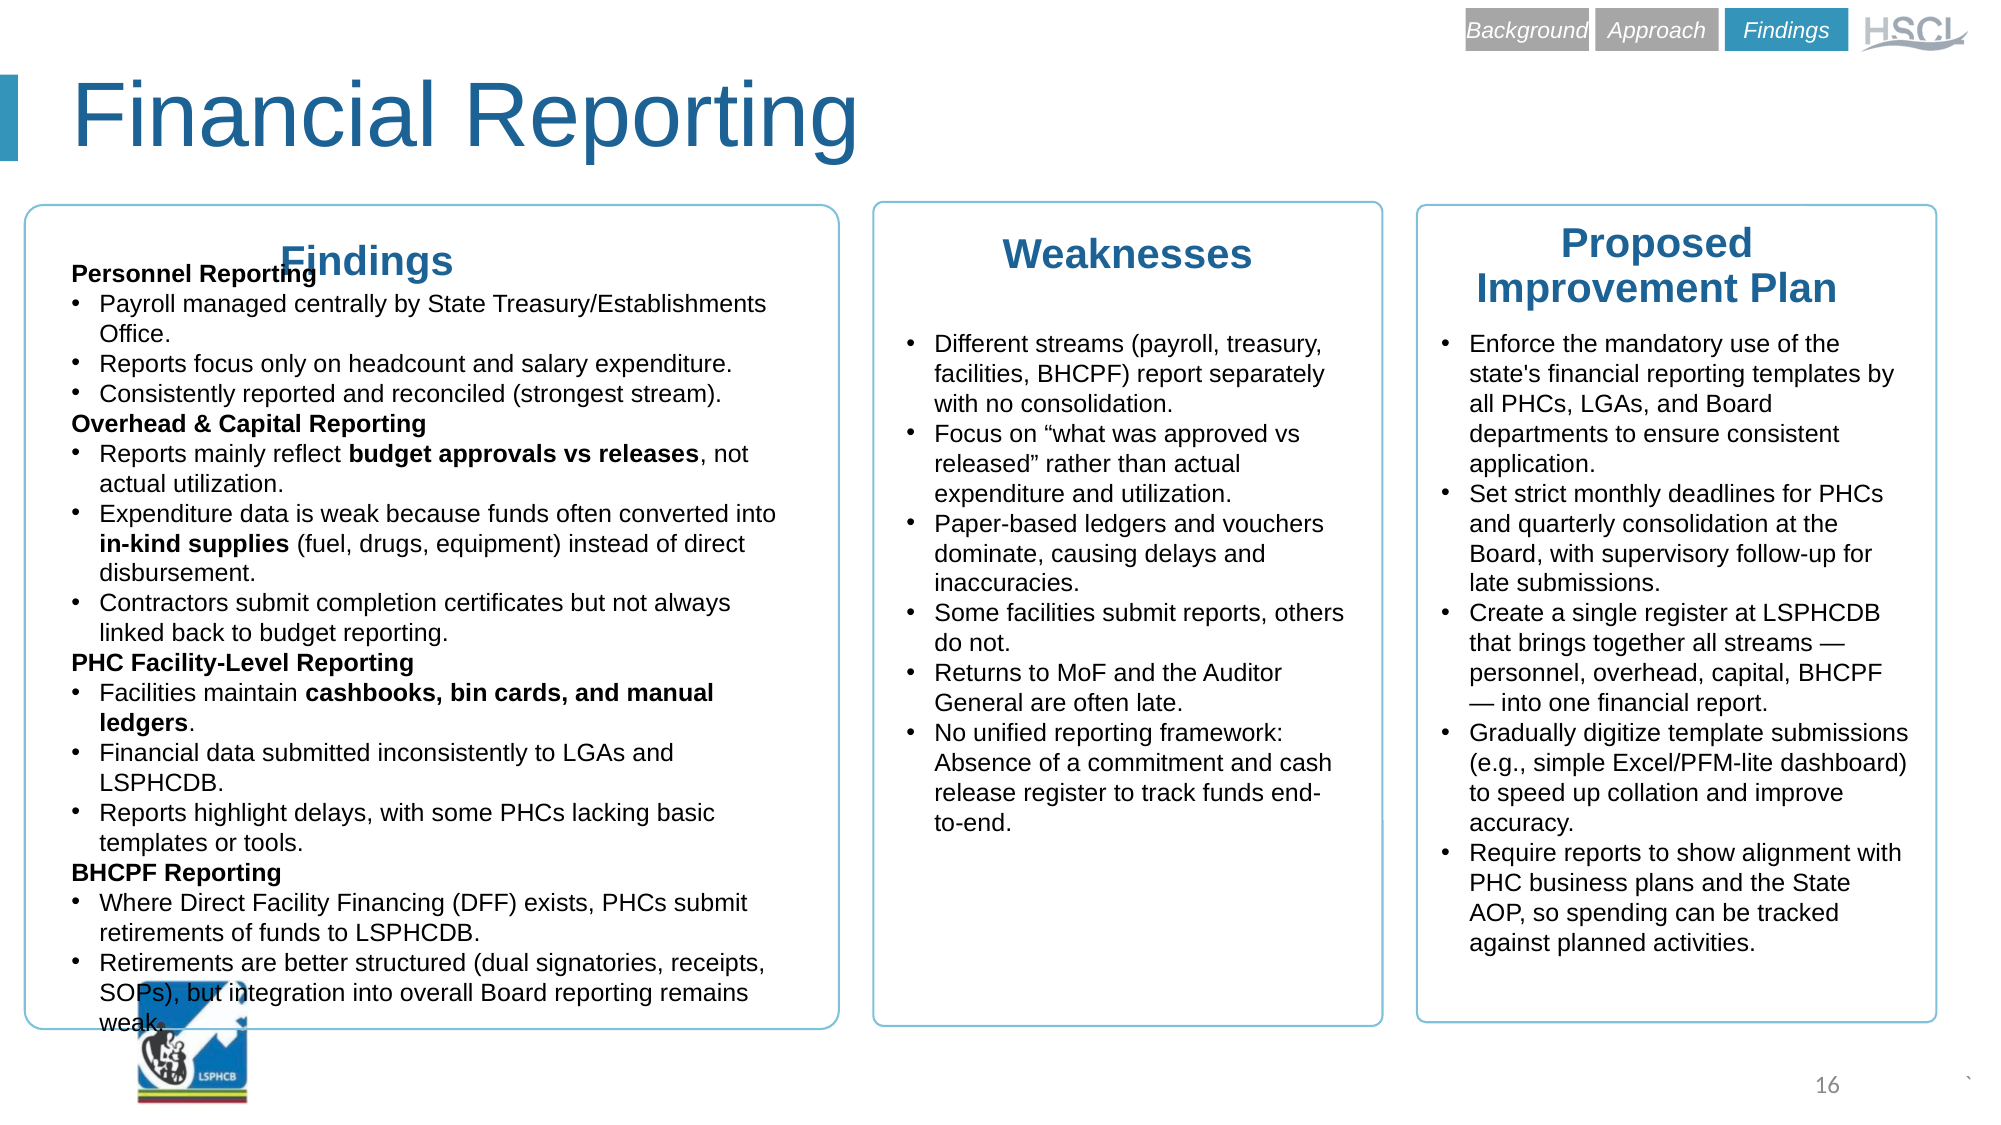

Background
Approach
Findings
Financial Reporting

Weaknesses
Findings
# Proposed Improvement Plan
Personnel Reporting
Payroll managed centrally by State Treasury/Establishments Office.
Reports focus only on headcount and salary expenditure.
Consistently reported and reconciled (strongest stream).
Overhead & Capital Reporting
Reports mainly reflect budget approvals vs releases, not actual utilization.
Expenditure data is weak because funds often converted into in-kind supplies (fuel, drugs, equipment) instead of direct disbursement.
Contractors submit completion certificates but not always linked back to budget reporting.
PHC Facility-Level Reporting
Facilities maintain cashbooks, bin cards, and manual ledgers.
Financial data submitted inconsistently to LGAs and LSPHCDB.
Reports highlight delays, with some PHCs lacking basic templates or tools.
BHCPF Reporting
Where Direct Facility Financing (DFF) exists, PHCs submit retirements of funds to LSPHCDB.
Retirements are better structured (dual signatories, receipts, SOPs), but integration into overall Board reporting remains weak.
Different streams (payroll, treasury, facilities, BHCPF) report separately with no consolidation.
Focus on “what was approved vs released” rather than actual expenditure and utilization.
Paper-based ledgers and vouchers dominate, causing delays and inaccuracies.
Some facilities submit reports, others do not.
Returns to MoF and the Auditor General are often late.
No unified reporting framework: Absence of a commitment and cash release register to track funds end-to-end.
Enforce the mandatory use of the state's financial reporting templates by all PHCs, LGAs, and Board departments to ensure consistent application.
Set strict monthly deadlines for PHCs and quarterly consolidation at the Board, with supervisory follow-up for late submissions.
Create a single register at LSPHCDB that brings together all streams — personnel, overhead, capital, BHCPF — into one financial report.
Gradually digitize template submissions (e.g., simple Excel/PFM-lite dashboard) to speed up collation and improve accuracy.
Require reports to show alignment with PHC business plans and the State AOP, so spending can be tracked against planned activities.
16	`